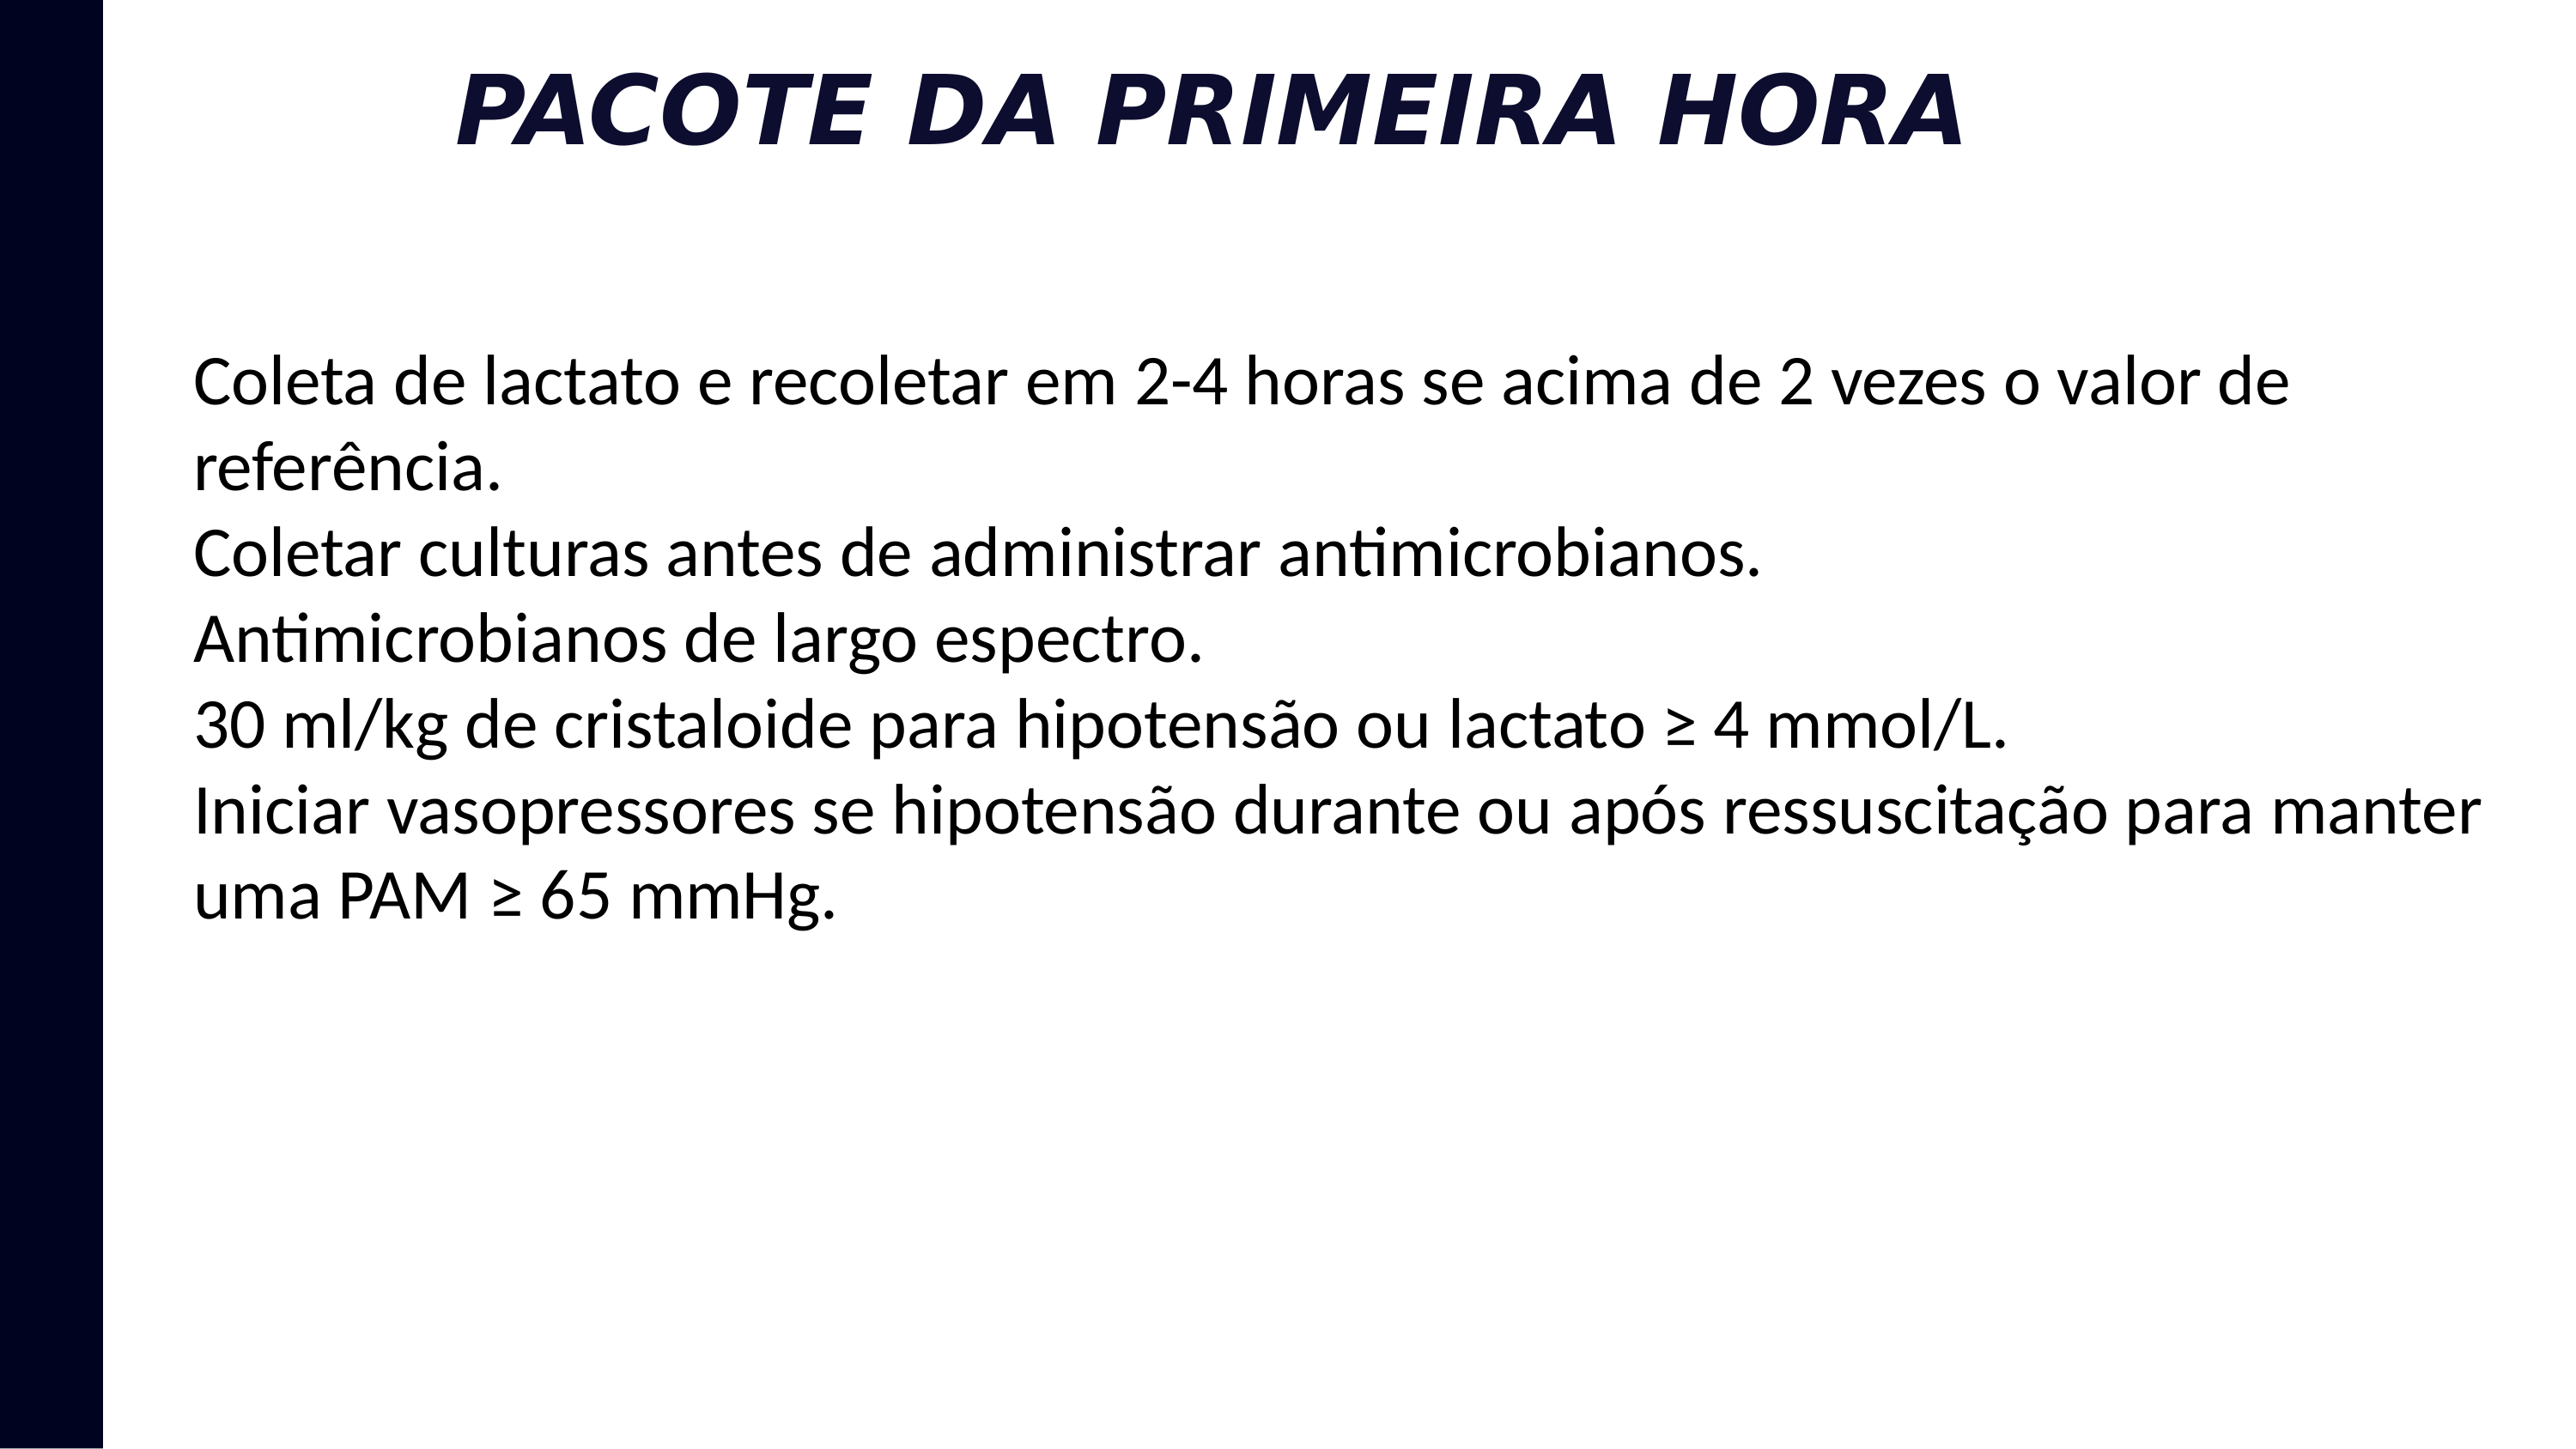

# PACOTE DA PRIMEIRA HORA
Coleta de lactato e recoletar em 2-4 horas se acima de 2 vezes o valor de referência.
Coletar culturas antes de administrar antimicrobianos.
Antimicrobianos de largo espectro.
30 ml/kg de cristaloide para hipotensão ou lactato ≥ 4 mmol/L.
Iniciar vasopressores se hipotensão durante ou após ressuscitação para manter uma PAM ≥ 65 mmHg.